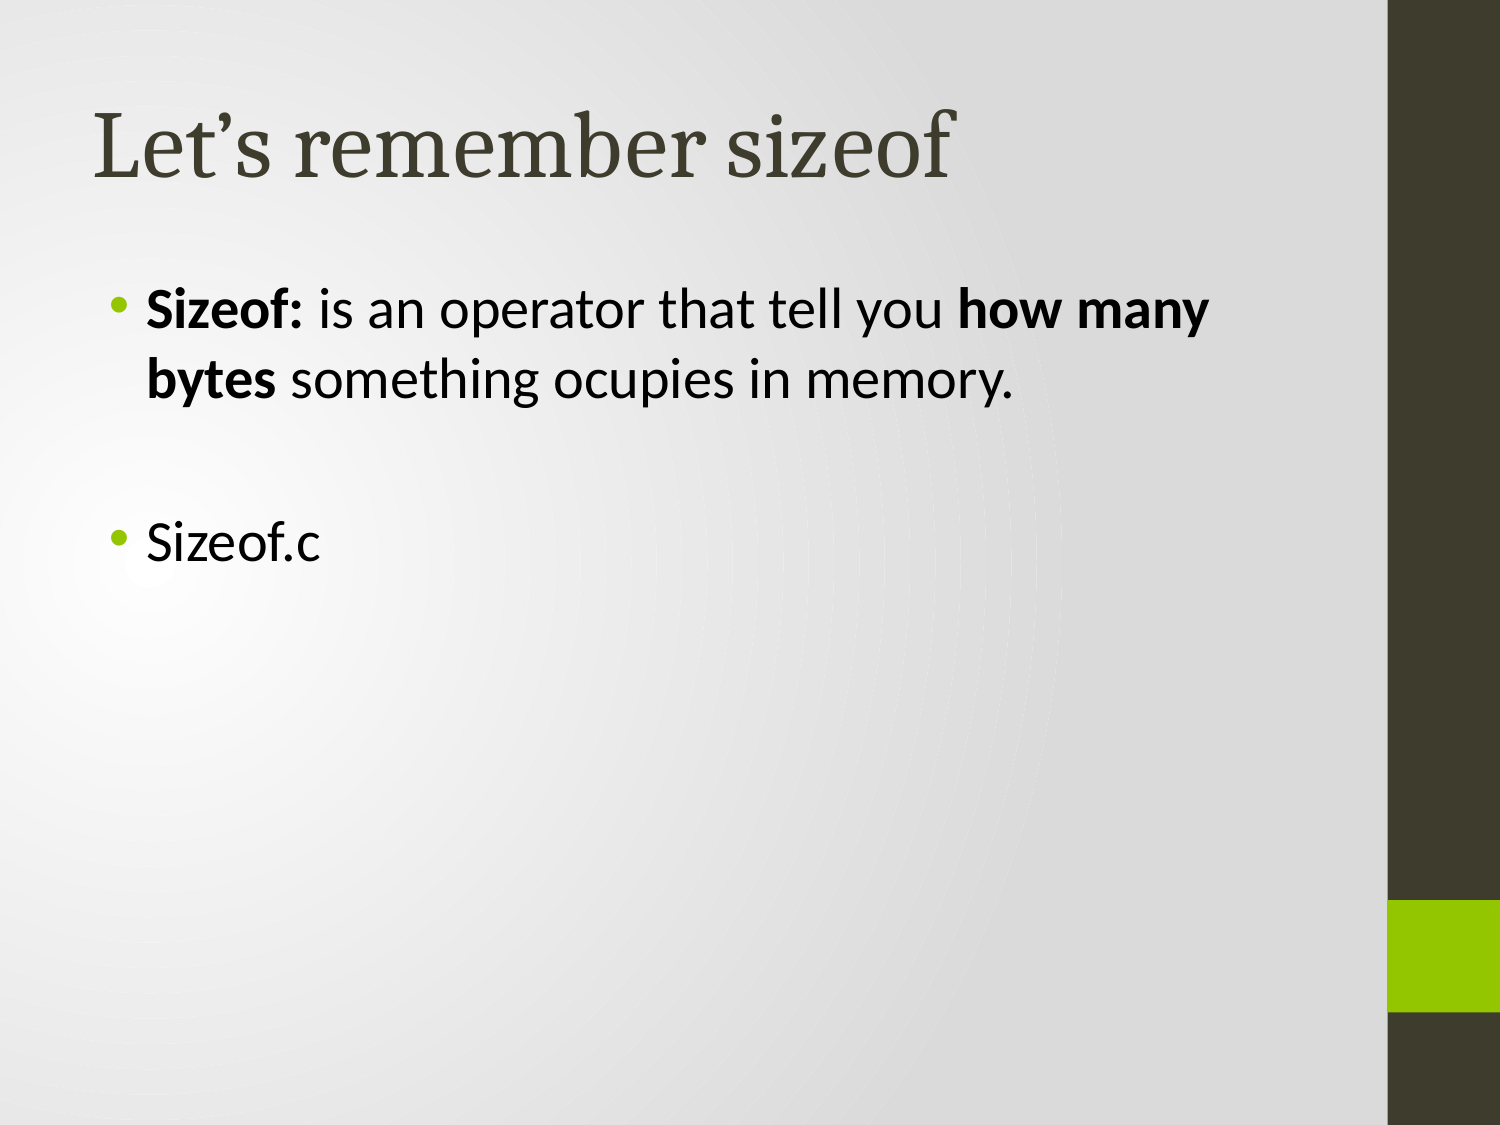

# Let’s remember sizeof
Sizeof: is an operator that tell you how many bytes something ocupies in memory.

Sizeof.c